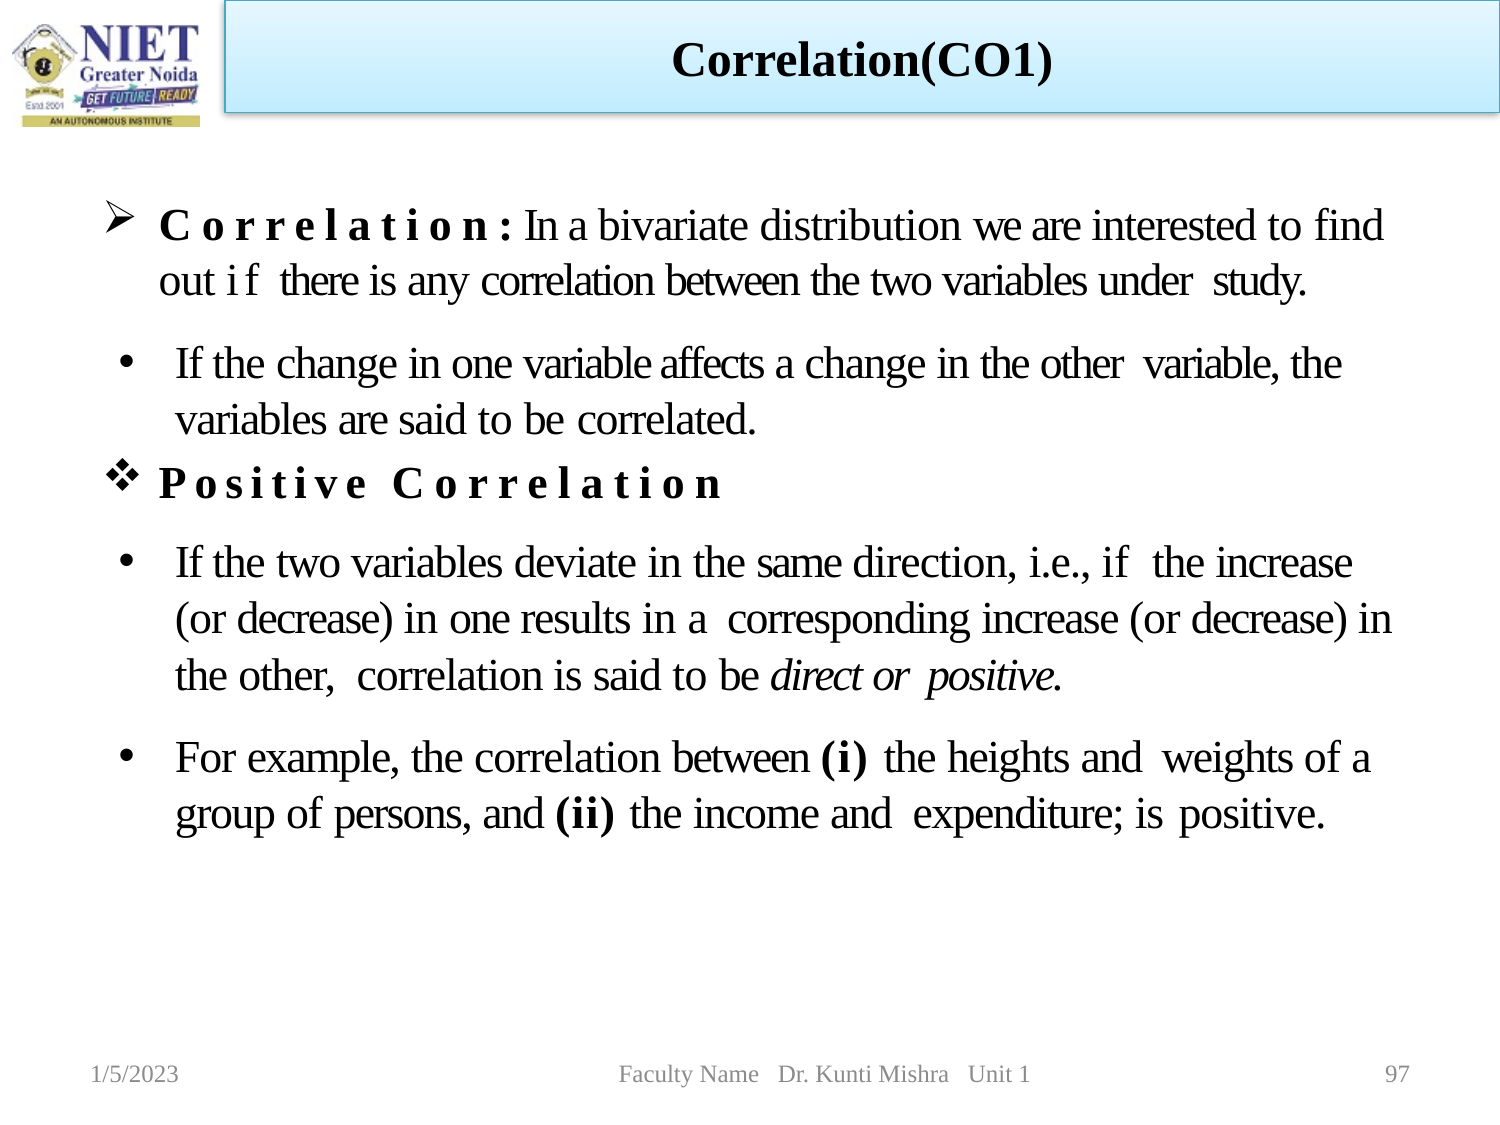

Correlation(CO1)
Correlation: In a bivariate distribution we are interested to find out i f  there is any correlation between the two variables under  study.
If the change in one variable affects a change in the other  variable, the variables are said to be correlated.
Positive Correlation
If the two variables deviate in the same direction, i.e., if  the increase (or decrease) in one results in a  corresponding increase (or decrease) in the other,  correlation is said to be direct or positive.
For example, the correlation between (i) the heights and  weights of a group of persons, and (ii) the income and  expenditure; is positive.

1/5/2023
Faculty Name   Dr. Kunti Mishra   Unit 1
97